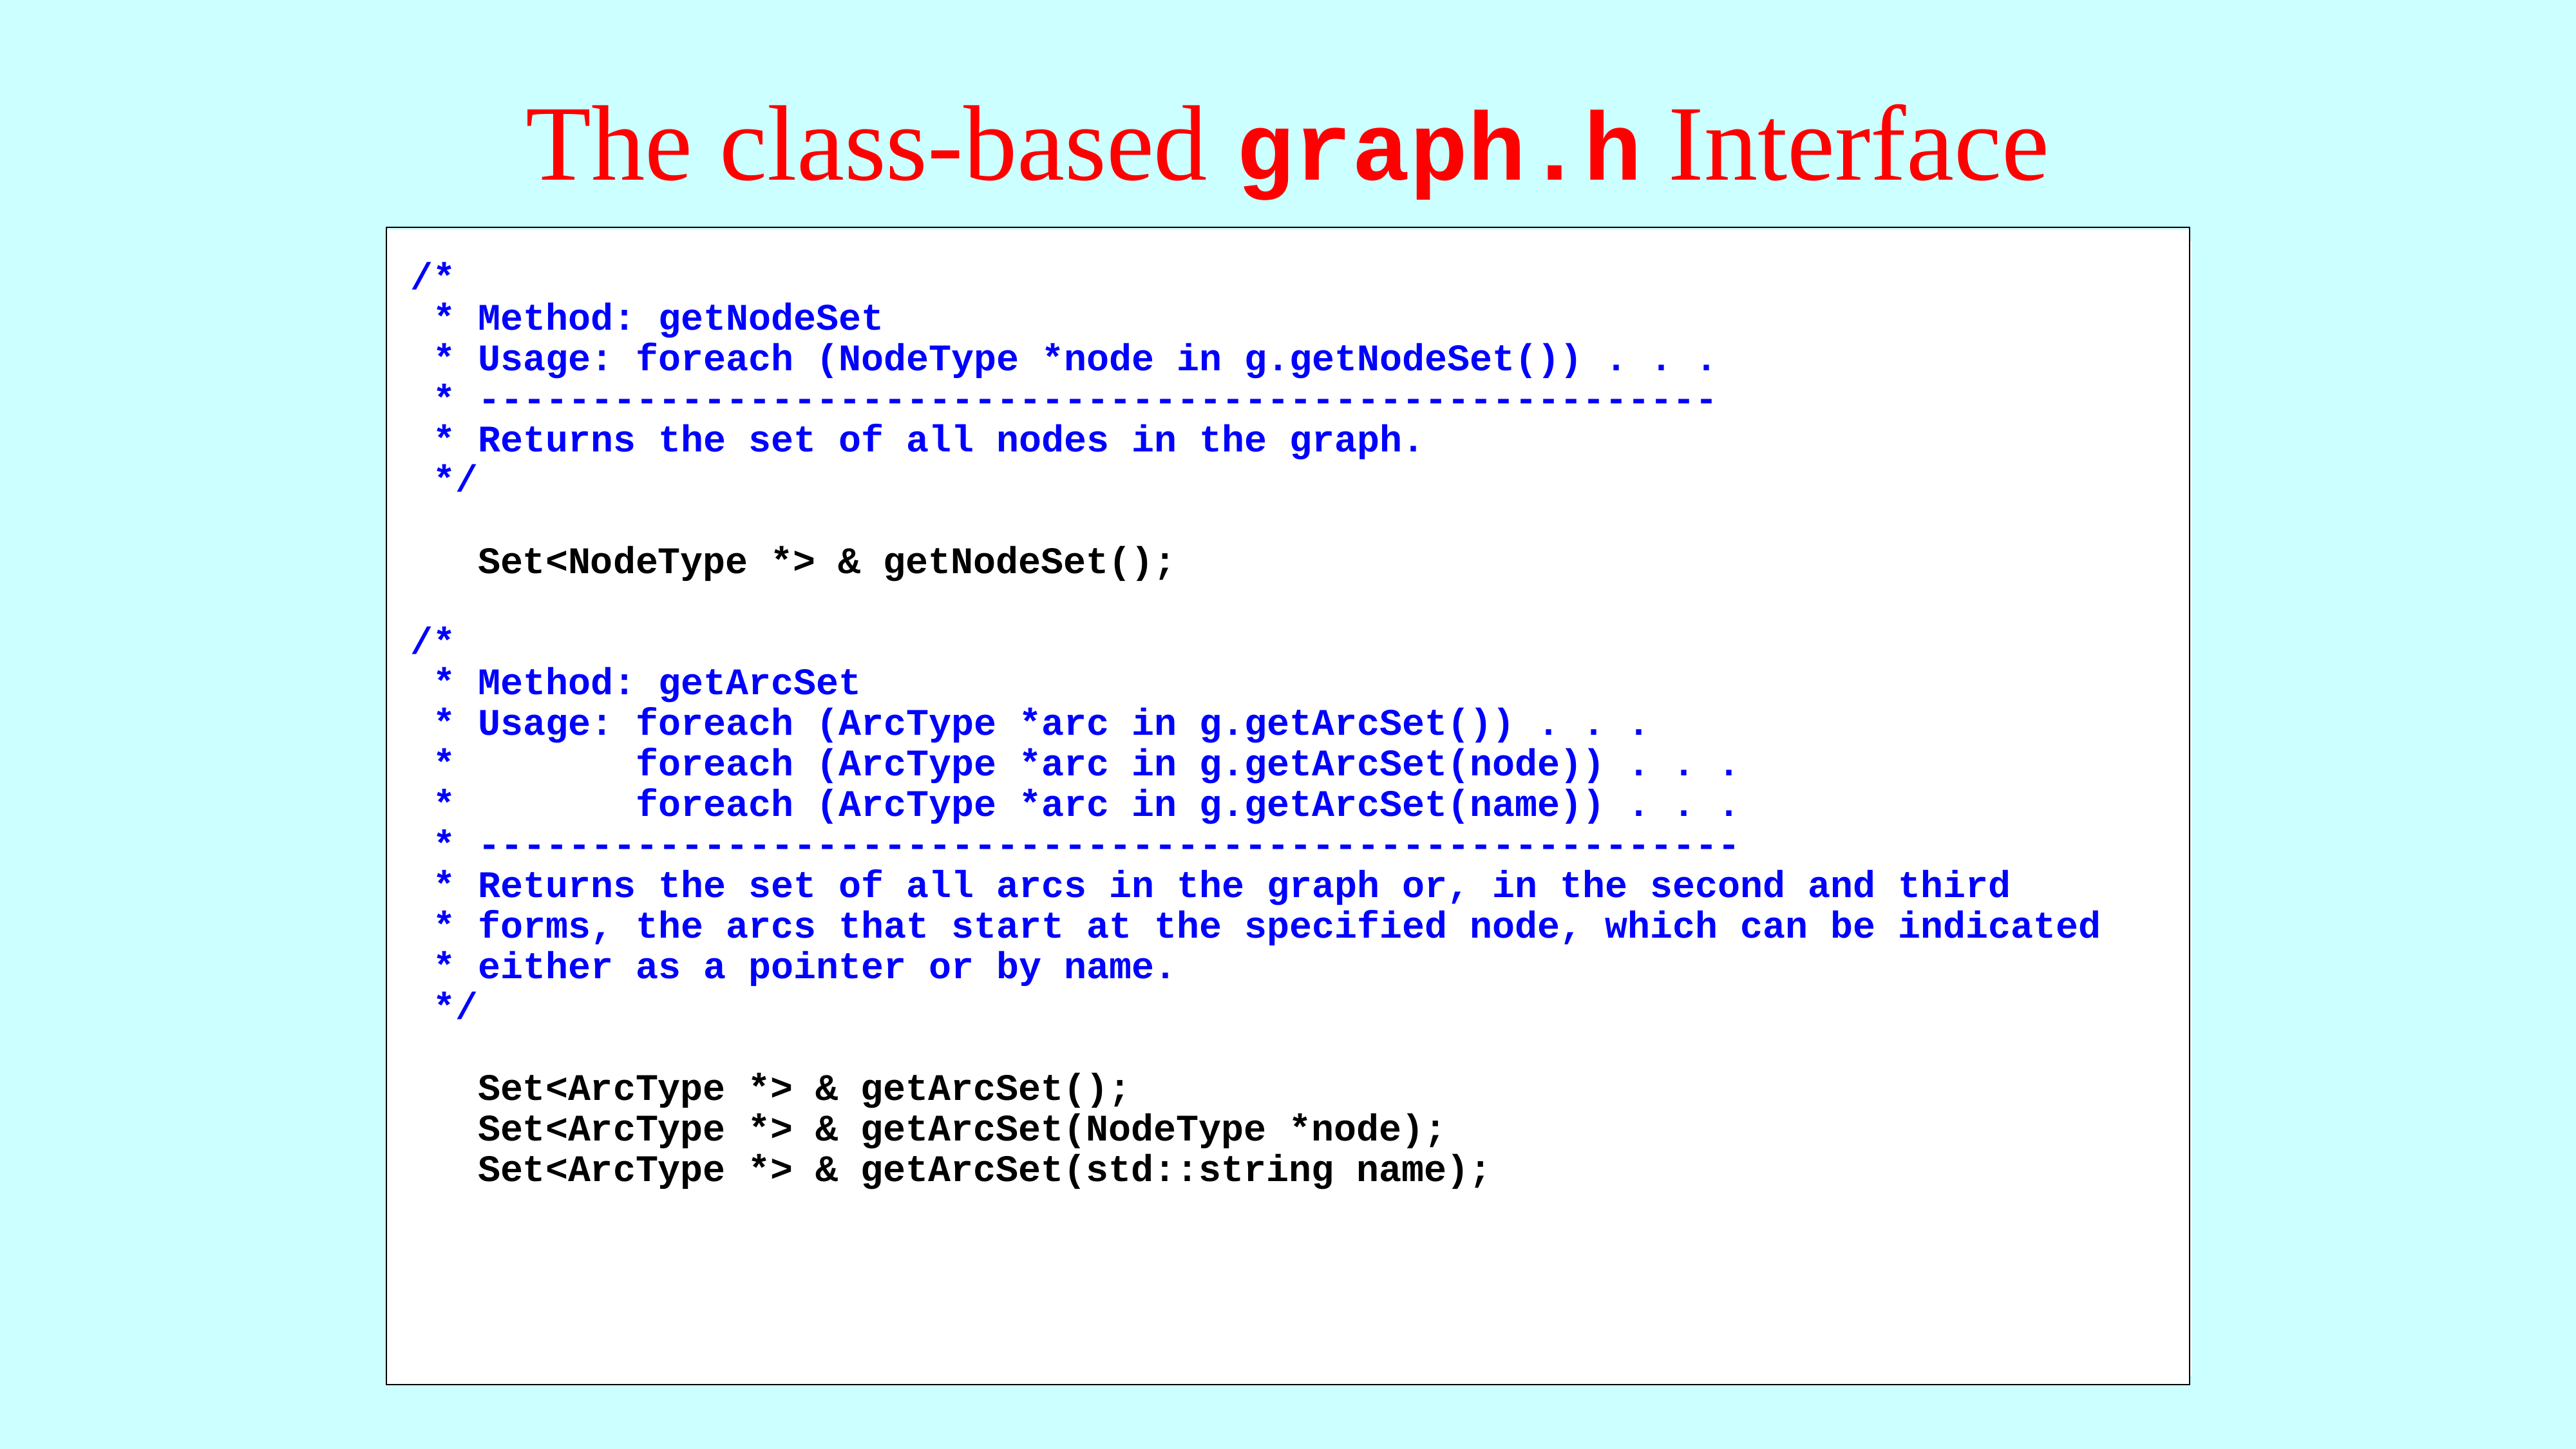

# The class-based graph.h Interface

/*
 * Method: getNodeSet
 * Usage: foreach (NodeType *node in g.getNodeSet()) . . .
 * -------------------------------------------------------
 * Returns the set of all nodes in the graph.
 */

   Set<NodeType *> & getNodeSet();

/*
 * Method: getArcSet
 * Usage: foreach (ArcType *arc in g.getArcSet()) . . .
 *        foreach (ArcType *arc in g.getArcSet(node)) . . .
 *        foreach (ArcType *arc in g.getArcSet(name)) . . .
 * --------------------------------------------------------
 * Returns the set of all arcs in the graph or, in the second and third
 * forms, the arcs that start at the specified node, which can be indicated
 * either as a pointer or by name.
 */

   Set<ArcType *> & getArcSet();
   Set<ArcType *> & getArcSet(NodeType *node);
   Set<ArcType *> & getArcSet(std::string name);
/*
 * Method: isConnected
 * Usage: if (g.isConnected(n1, n2)) . . .
 *        if (g.isConnected(s1, s2)) . . .
 * ---------------------------------------
 * Returns true if the graph contains an arc from n1 to n2.  As in the
 * addArc method, nodes can be specified either as node pointers or by
 * name.
 */

   bool isConnected(NodeType *n1, NodeType *n2);
   bool isConnected(std::string s1, std::string s2);

/*
 * Method: getNeighbors
 * Usage: foreach (NodeType *node in g.getNeighbors(node)) . . .
 *        foreach (NodeType *node in g.getNeighbors(name)) . . .
 * -------------------------------------------------------------
 * Returns the set of nodes that are neighbors of the specified node, which
 * can be indicated either as a pointer or by name.
 */

   Set<NodeType *> getNeighbors(NodeType *node);
   Set<NodeType *> getNeighbors(std::string node);